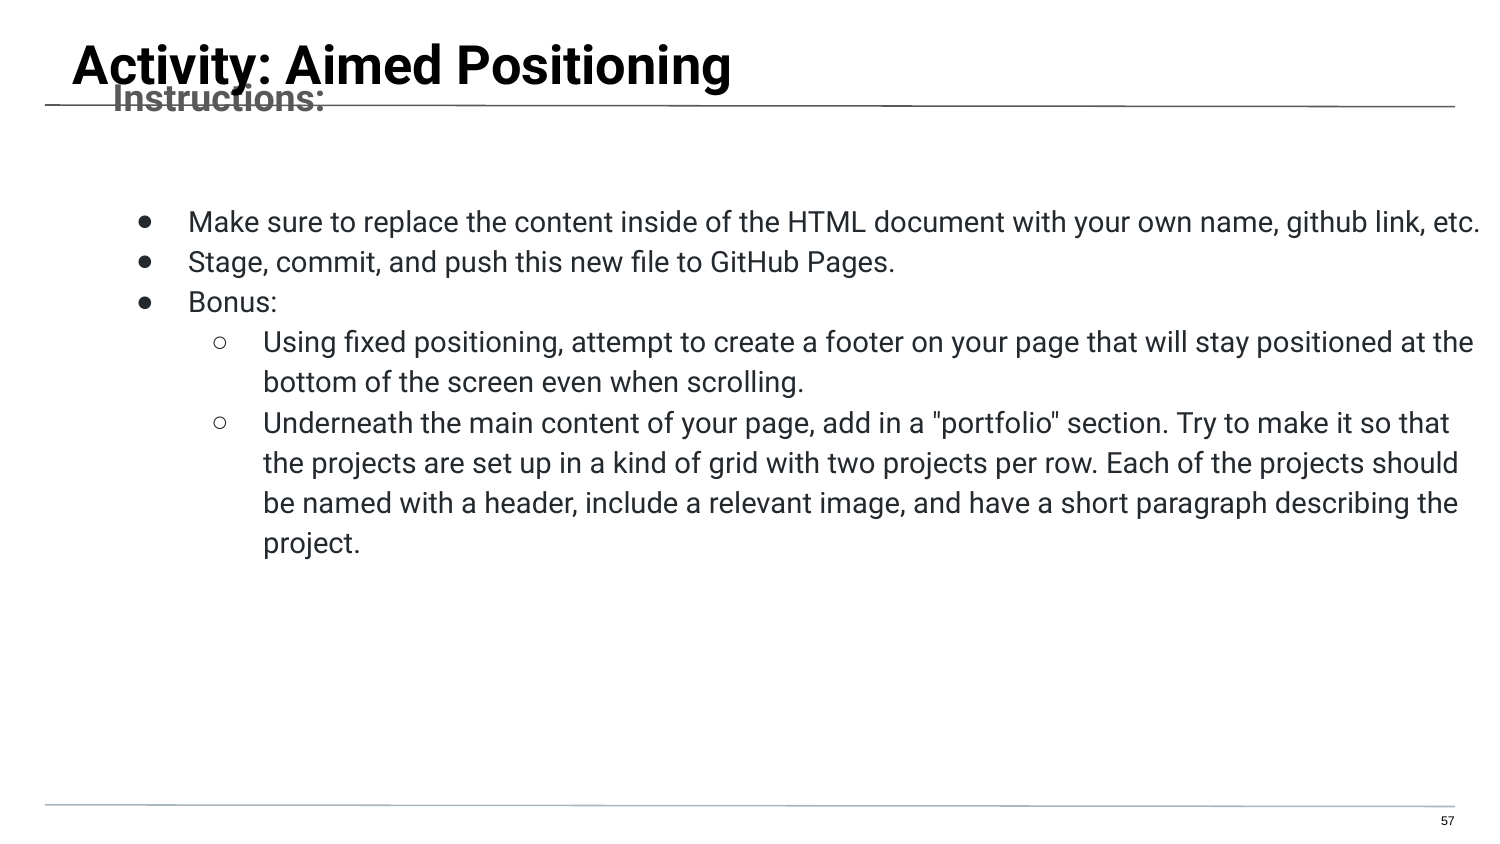

# Activity: Aimed Positioning
Instructions:
Make sure to replace the content inside of the HTML document with your own name, github link, etc.
Stage, commit, and push this new file to GitHub Pages.
Bonus:
Using fixed positioning, attempt to create a footer on your page that will stay positioned at the bottom of the screen even when scrolling.
Underneath the main content of your page, add in a "portfolio" section. Try to make it so that the projects are set up in a kind of grid with two projects per row. Each of the projects should be named with a header, include a relevant image, and have a short paragraph describing the project.

57